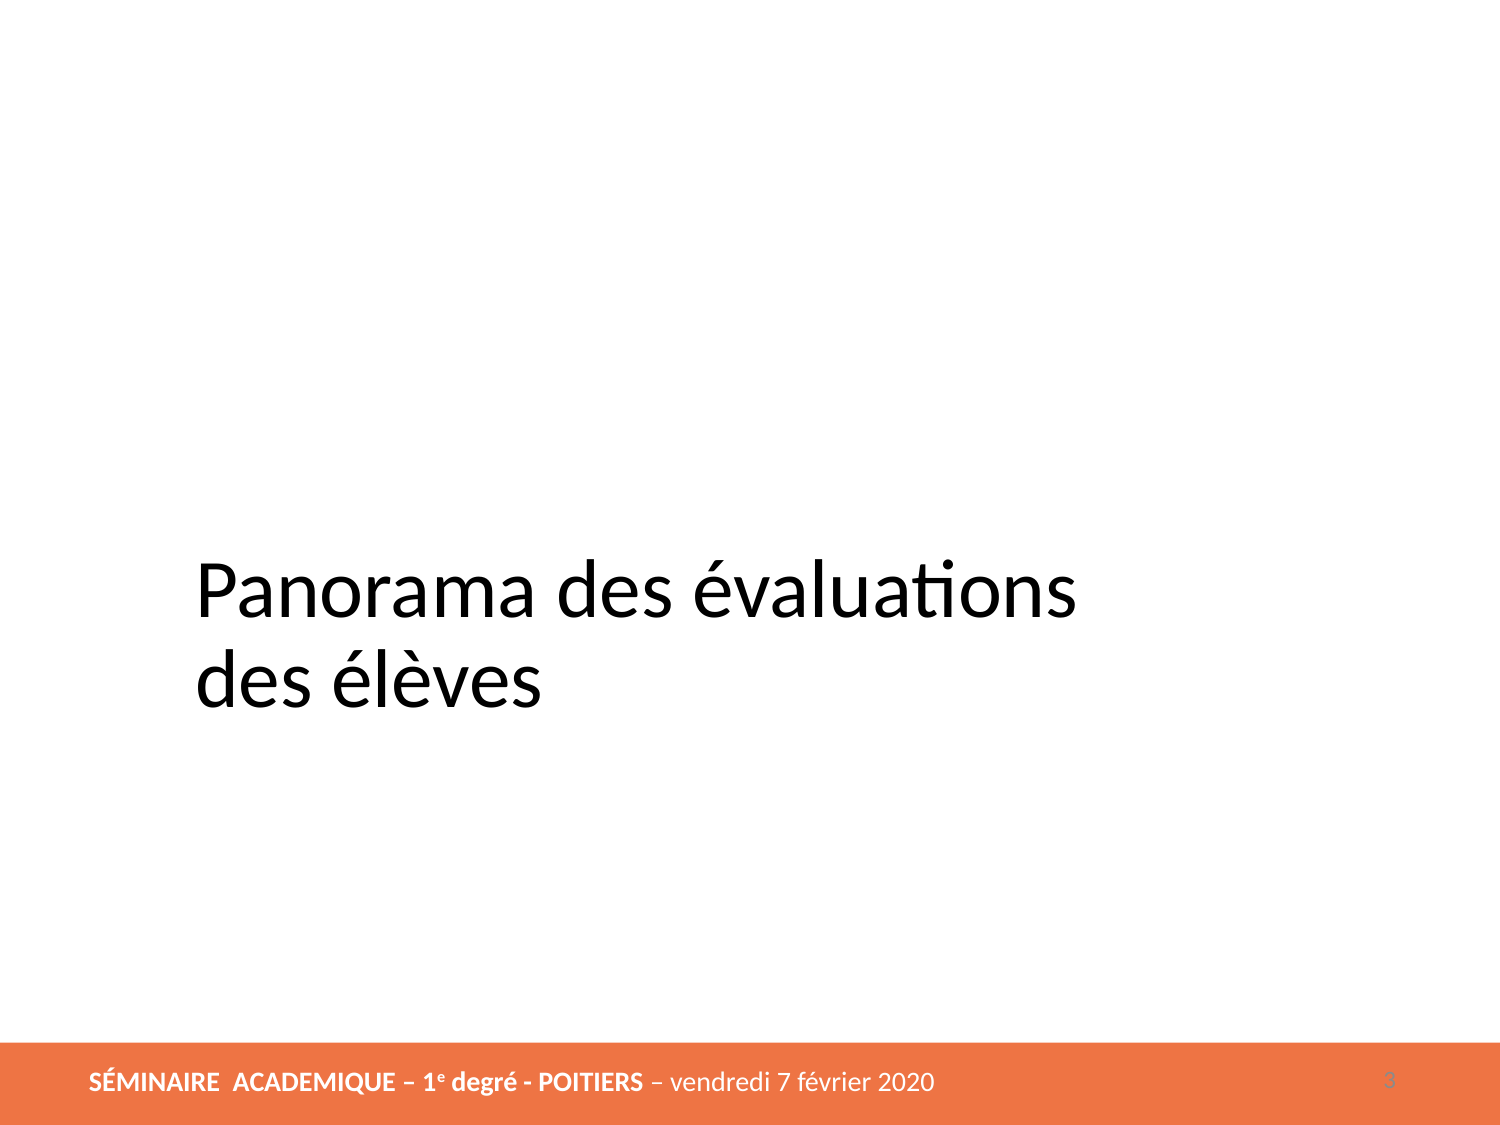

# Panorama des évaluations des élèves
3